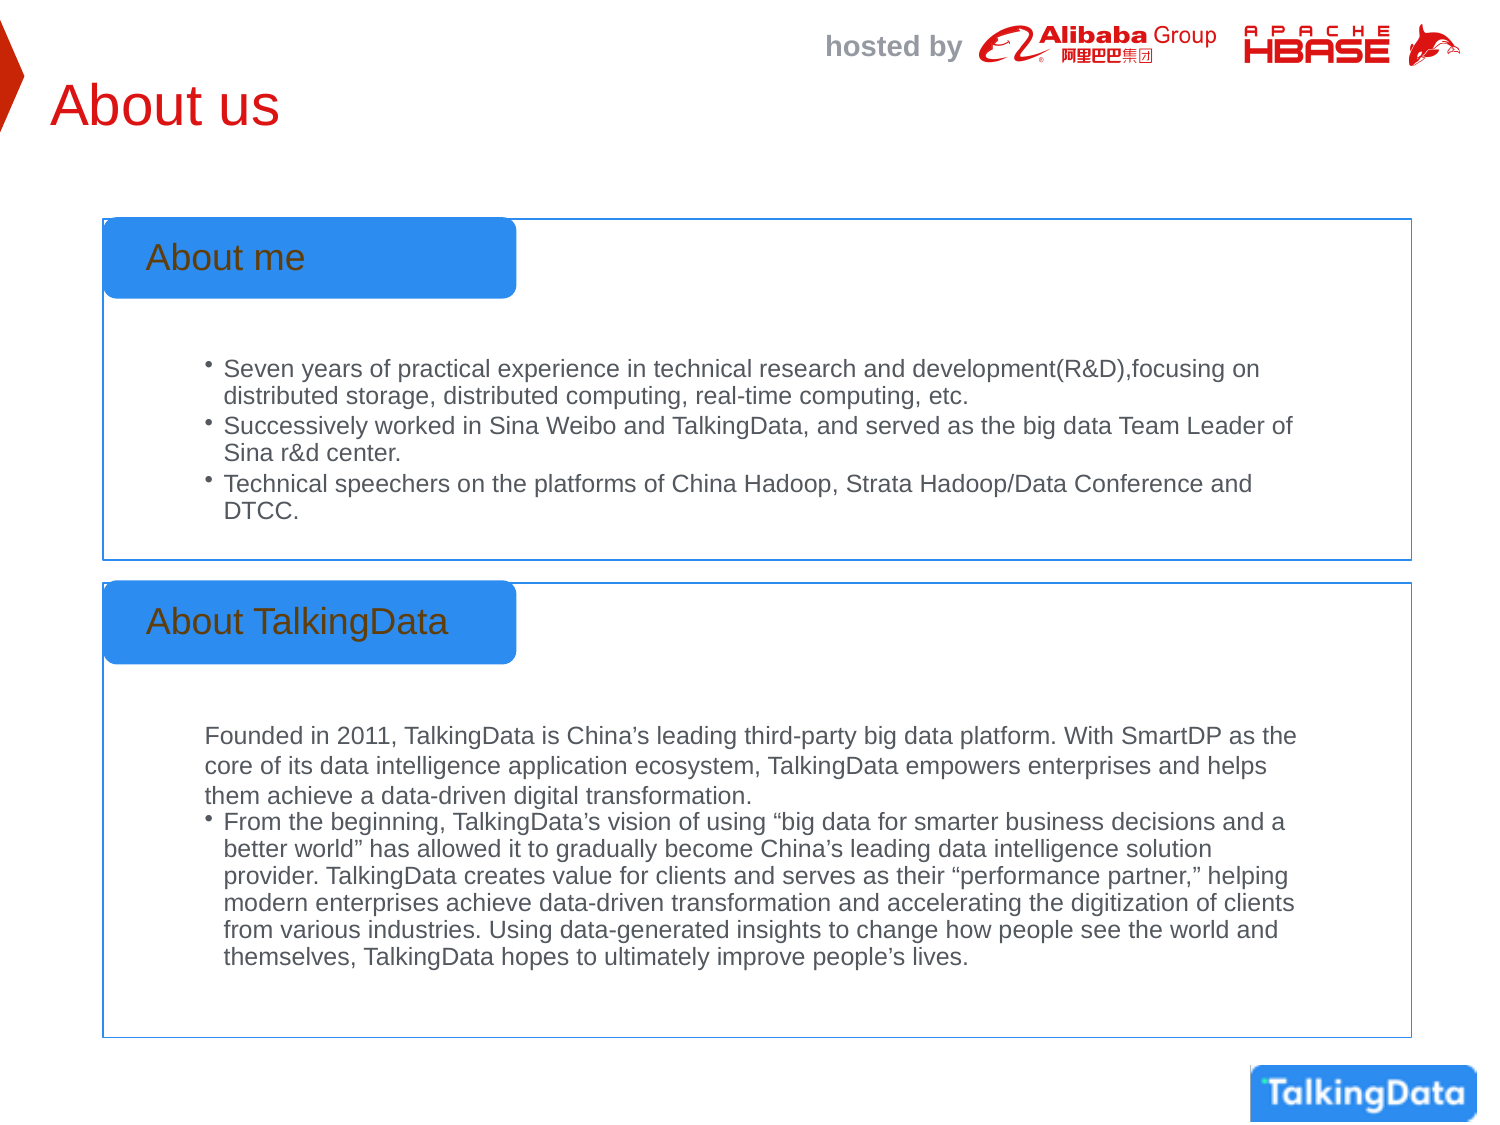

About us
Seven years of practical experience in technical research and development(R&D),focusing on distributed storage, distributed computing, real-time computing, etc.
Successively worked in Sina Weibo and TalkingData, and served as the big data Team Leader of Sina r&d center.
Technical speechers on the platforms of China Hadoop, Strata Hadoop/Data Conference and DTCC.
About me
Founded in 2011, TalkingData is China’s leading third-party big data platform. With SmartDP as the core of its data intelligence application ecosystem, TalkingData empowers enterprises and helps them achieve a data-driven digital transformation.
From the beginning, TalkingData’s vision of using “big data for smarter business decisions and a better world” has allowed it to gradually become China’s leading data intelligence solution provider. TalkingData creates value for clients and serves as their “performance partner,” helping modern enterprises achieve data-driven transformation and accelerating the digitization of clients from various industries. Using data-generated insights to change how people see the world and themselves, TalkingData hopes to ultimately improve people’s lives.
About TalkingData